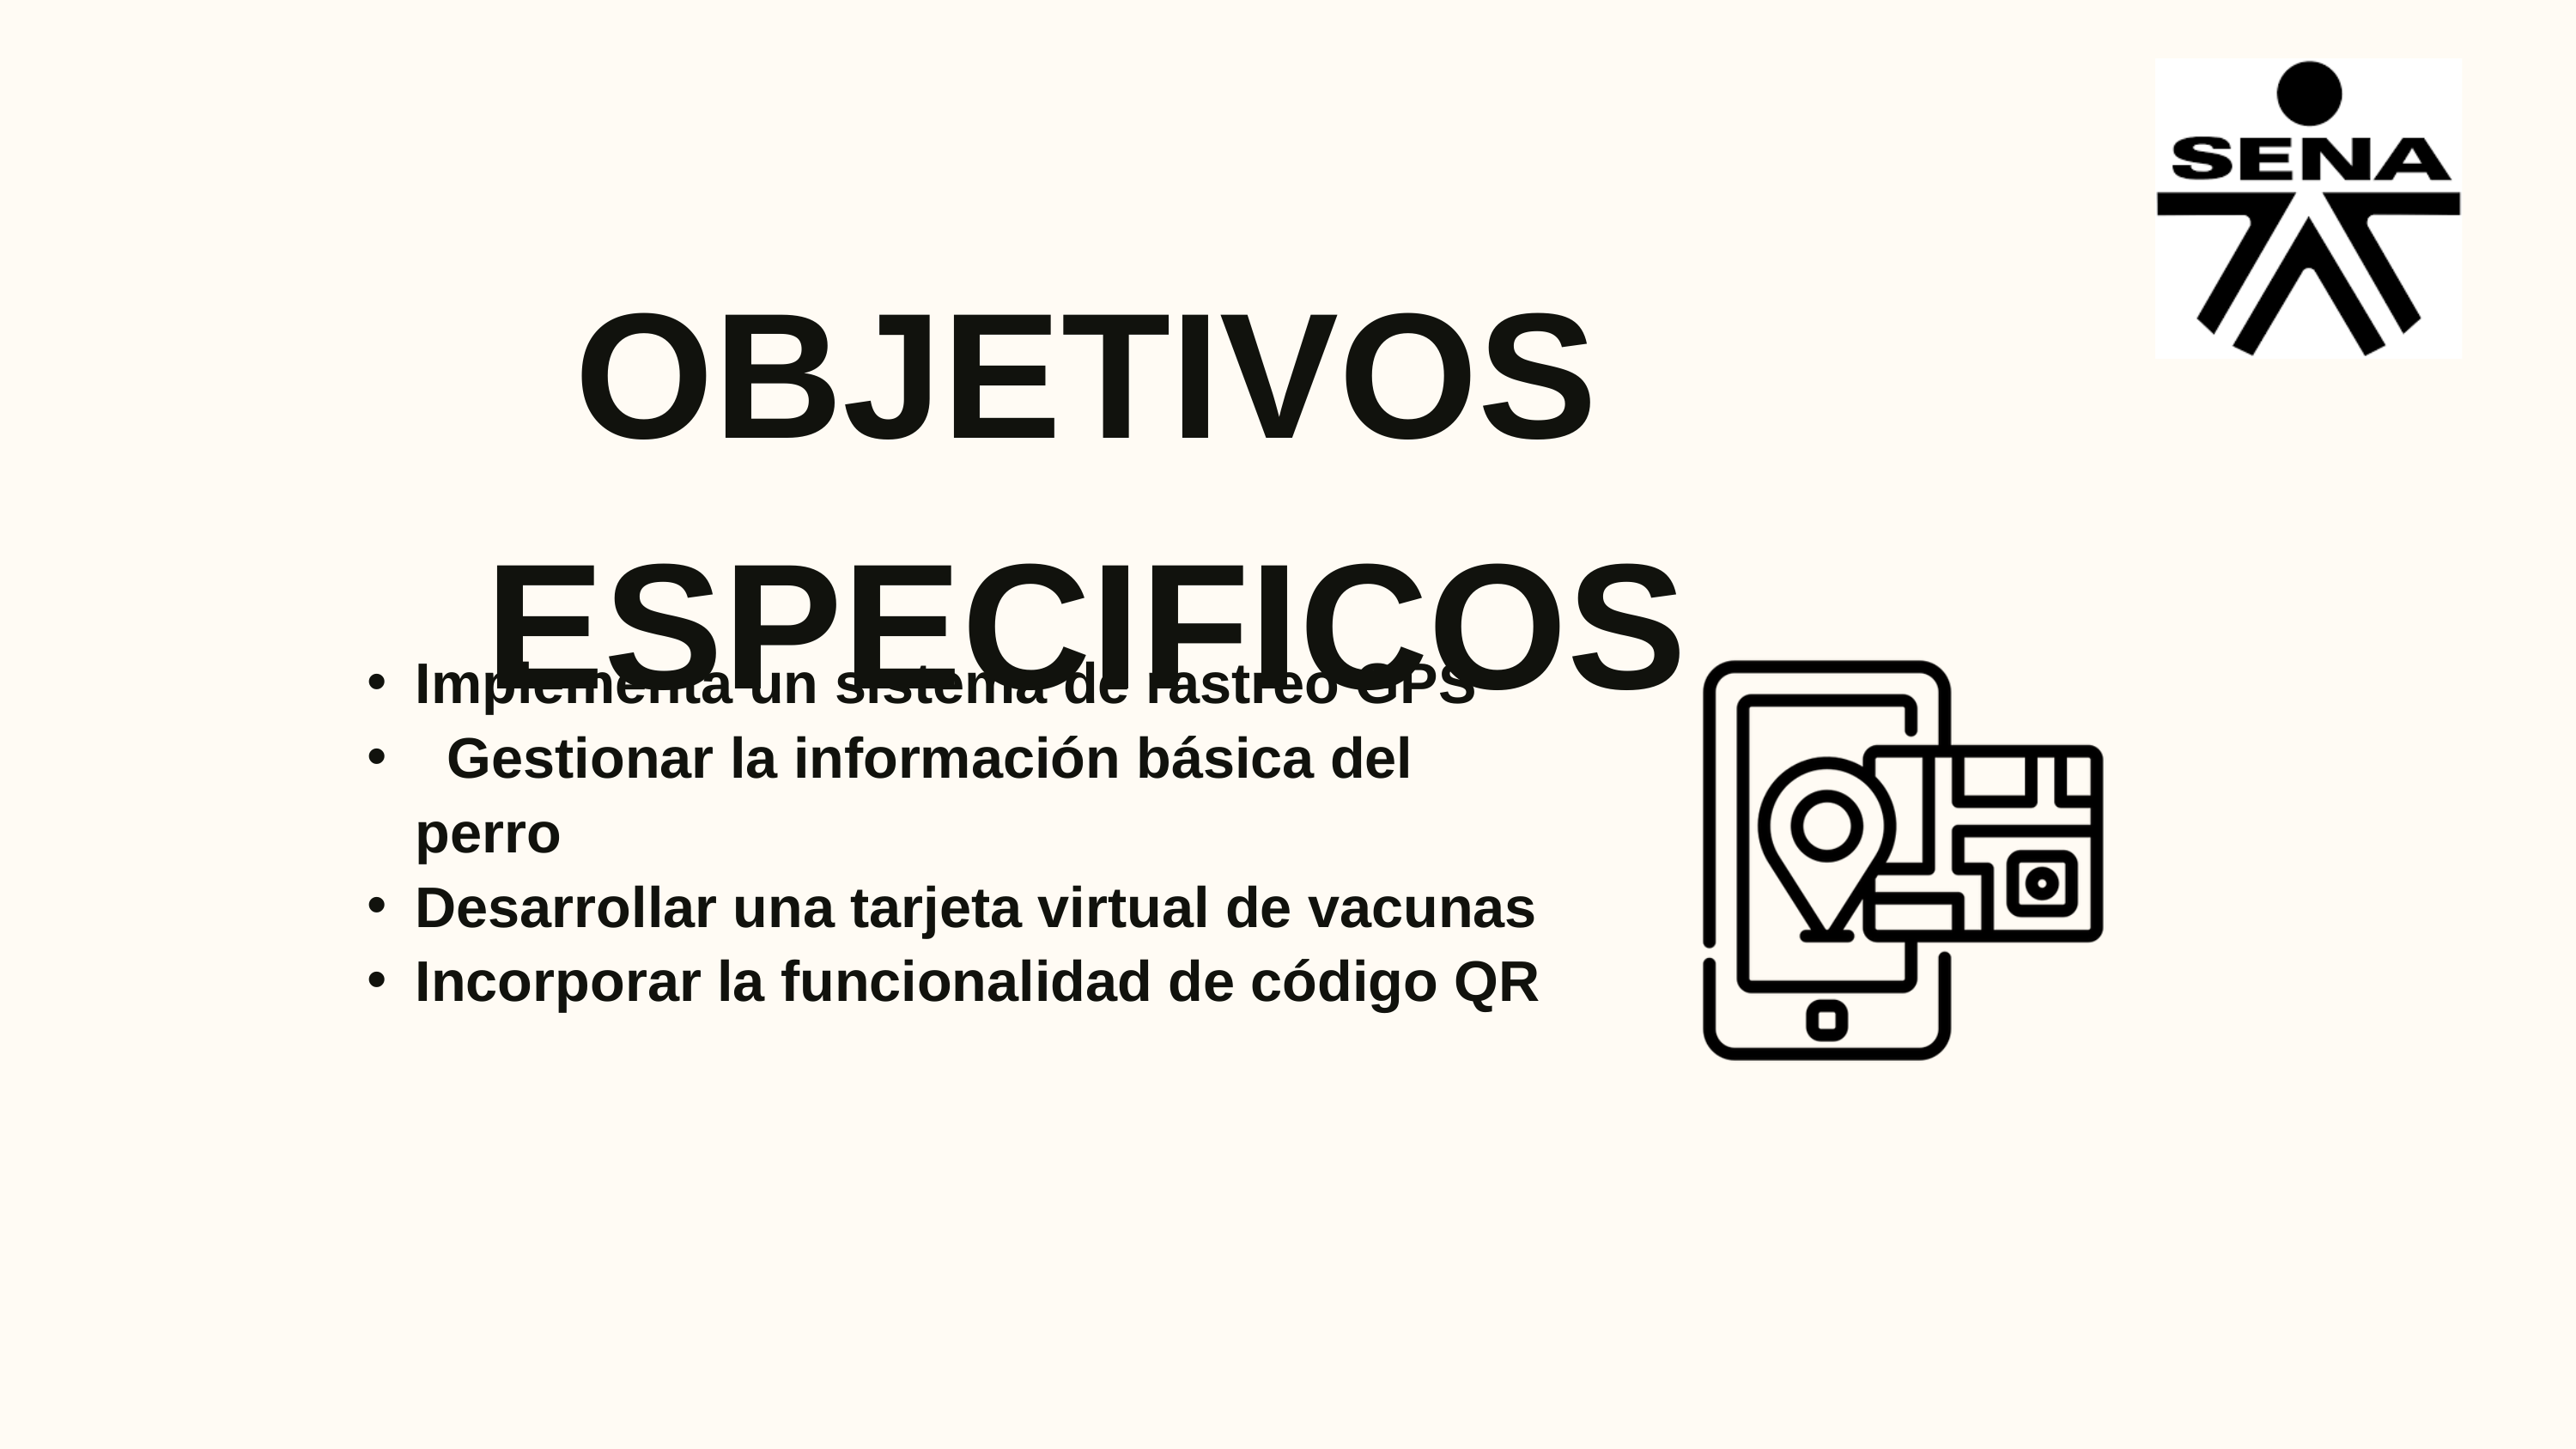

OBJETIVOS ESPECIFICOS
Implementa un sistema de rastreo GPS
  Gestionar la información básica del perro
Desarrollar una tarjeta virtual de vacunas
Incorporar la funcionalidad de código QR